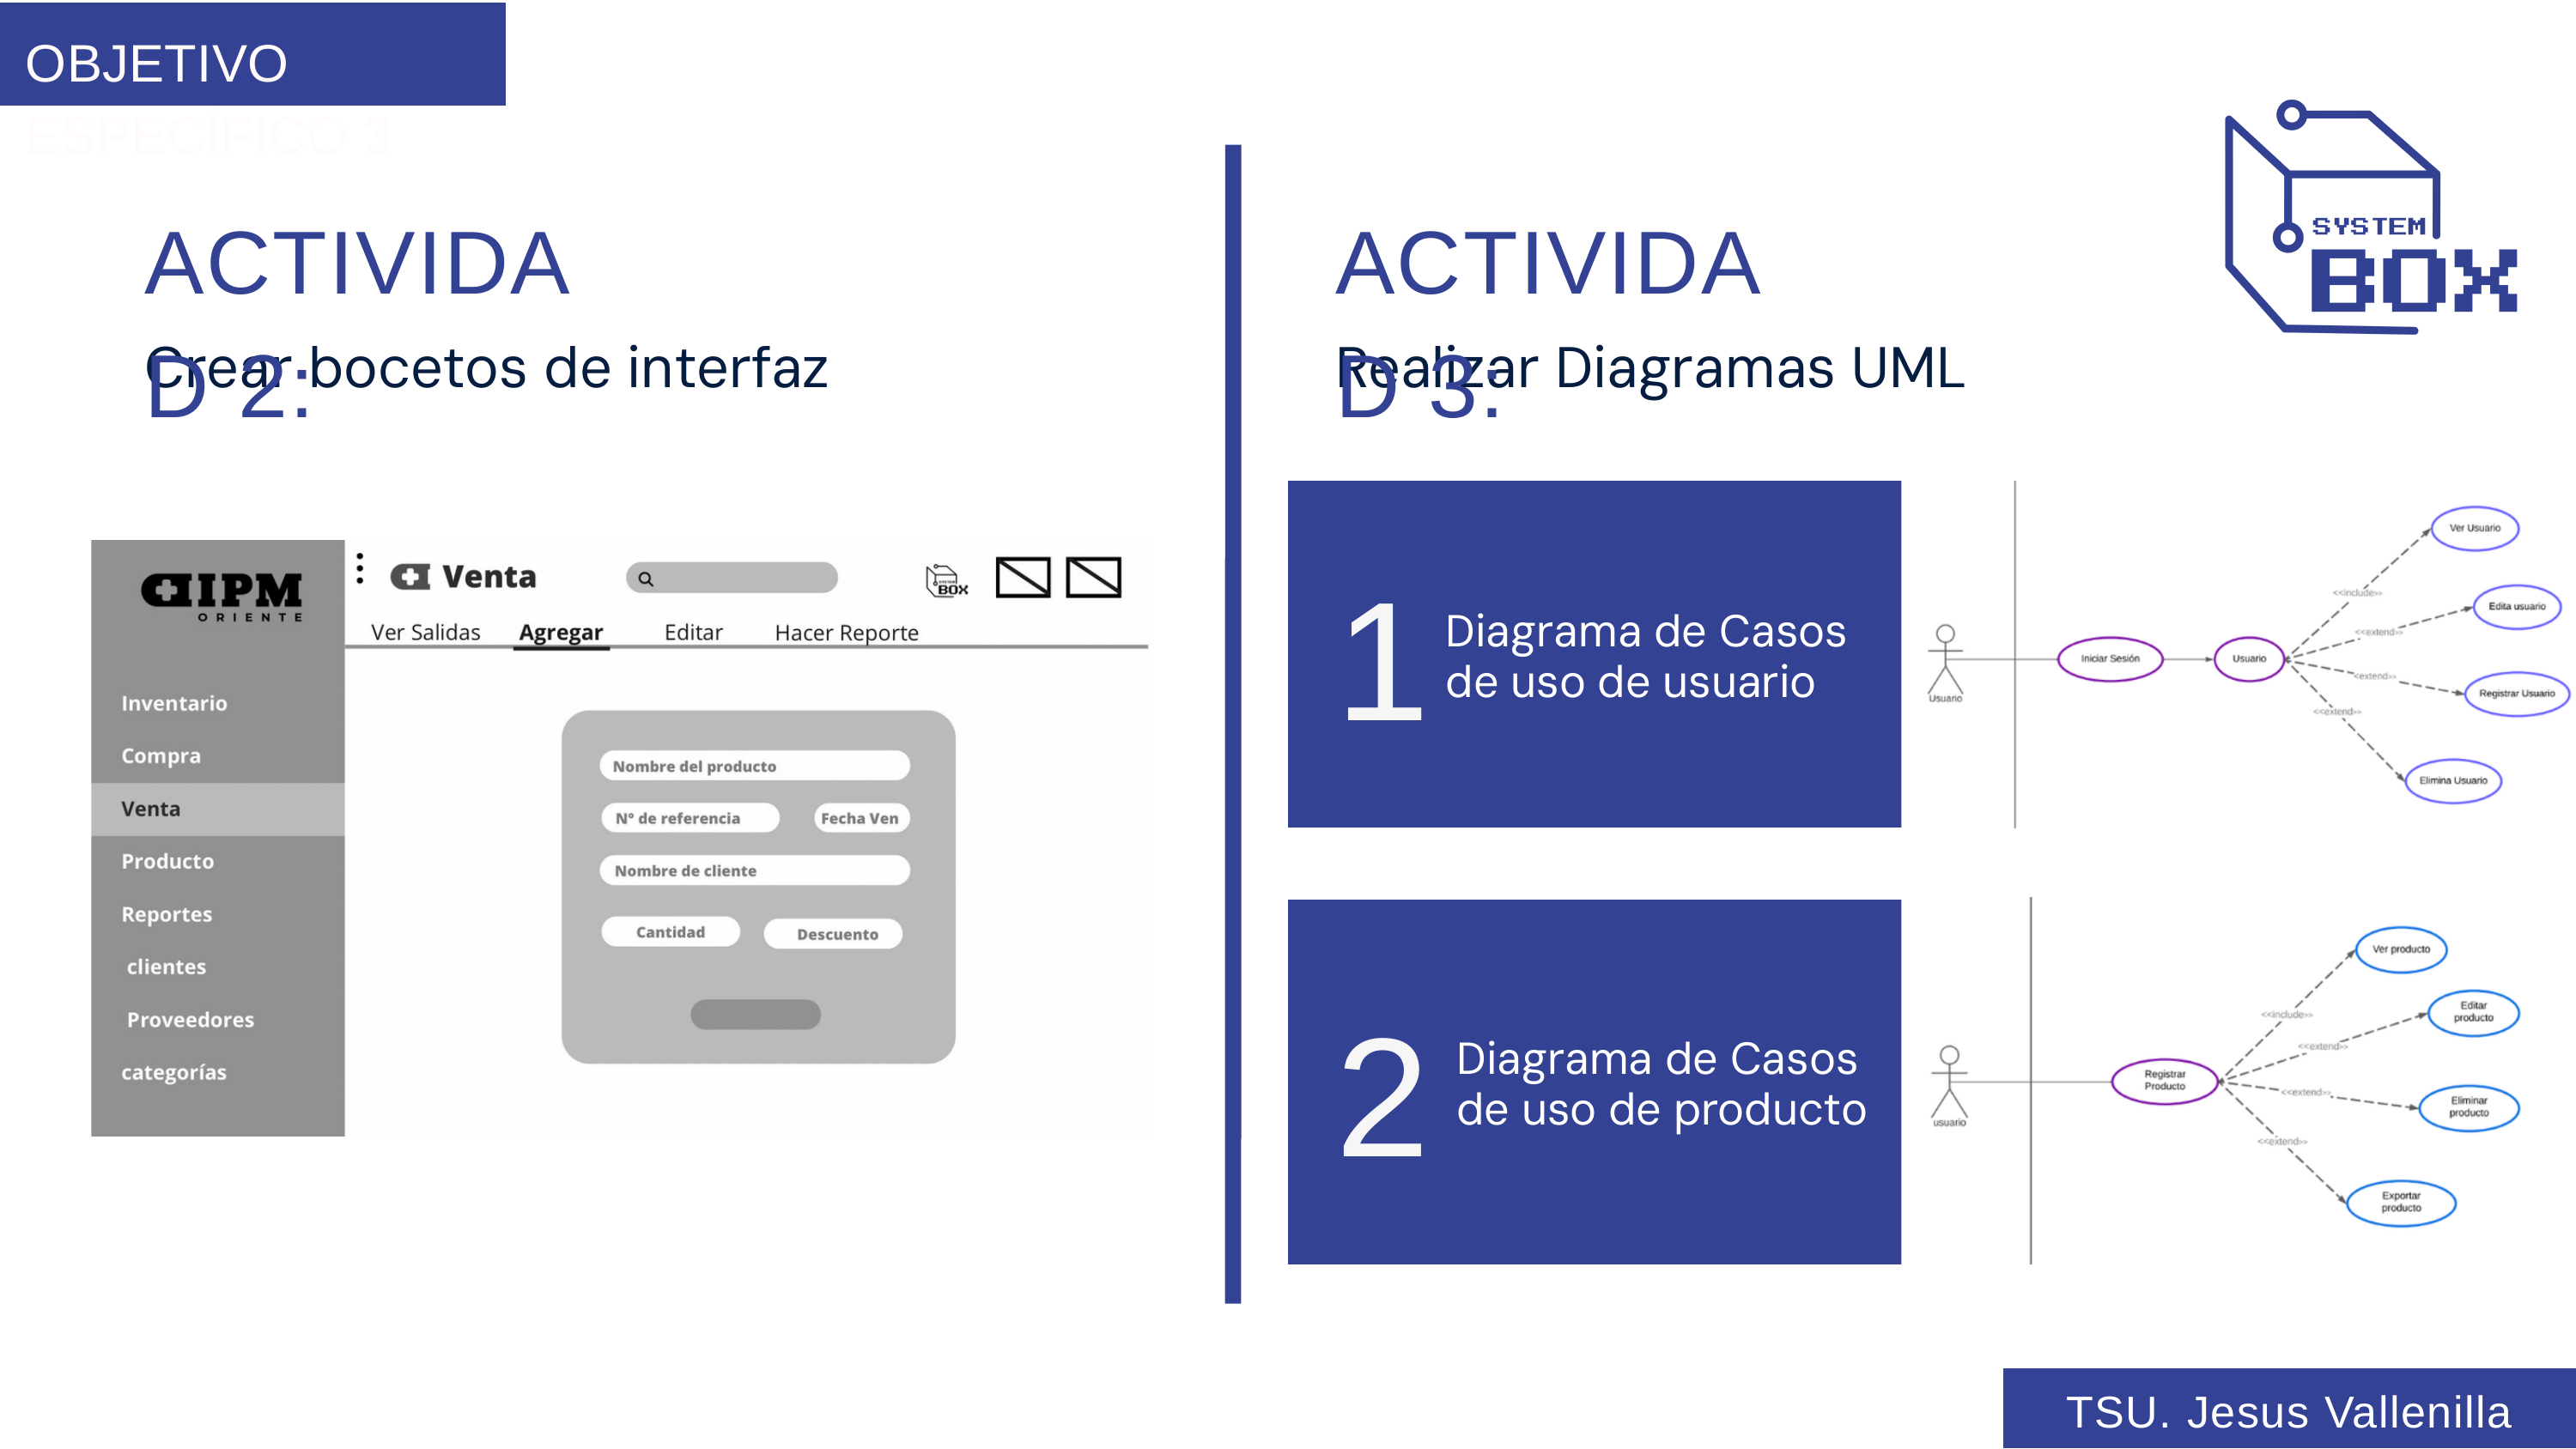

OBJETIVO ESPECÍFICO 3

ACTIVIDAD 2:
ACTIVIDAD 3:
Crear bocetos de interfaz
Realizar Diagramas UML

1
Diagrama de Casos de uso de usuario

2
Diagrama de Casos de uso de producto

TSU. Jesus Vallenilla